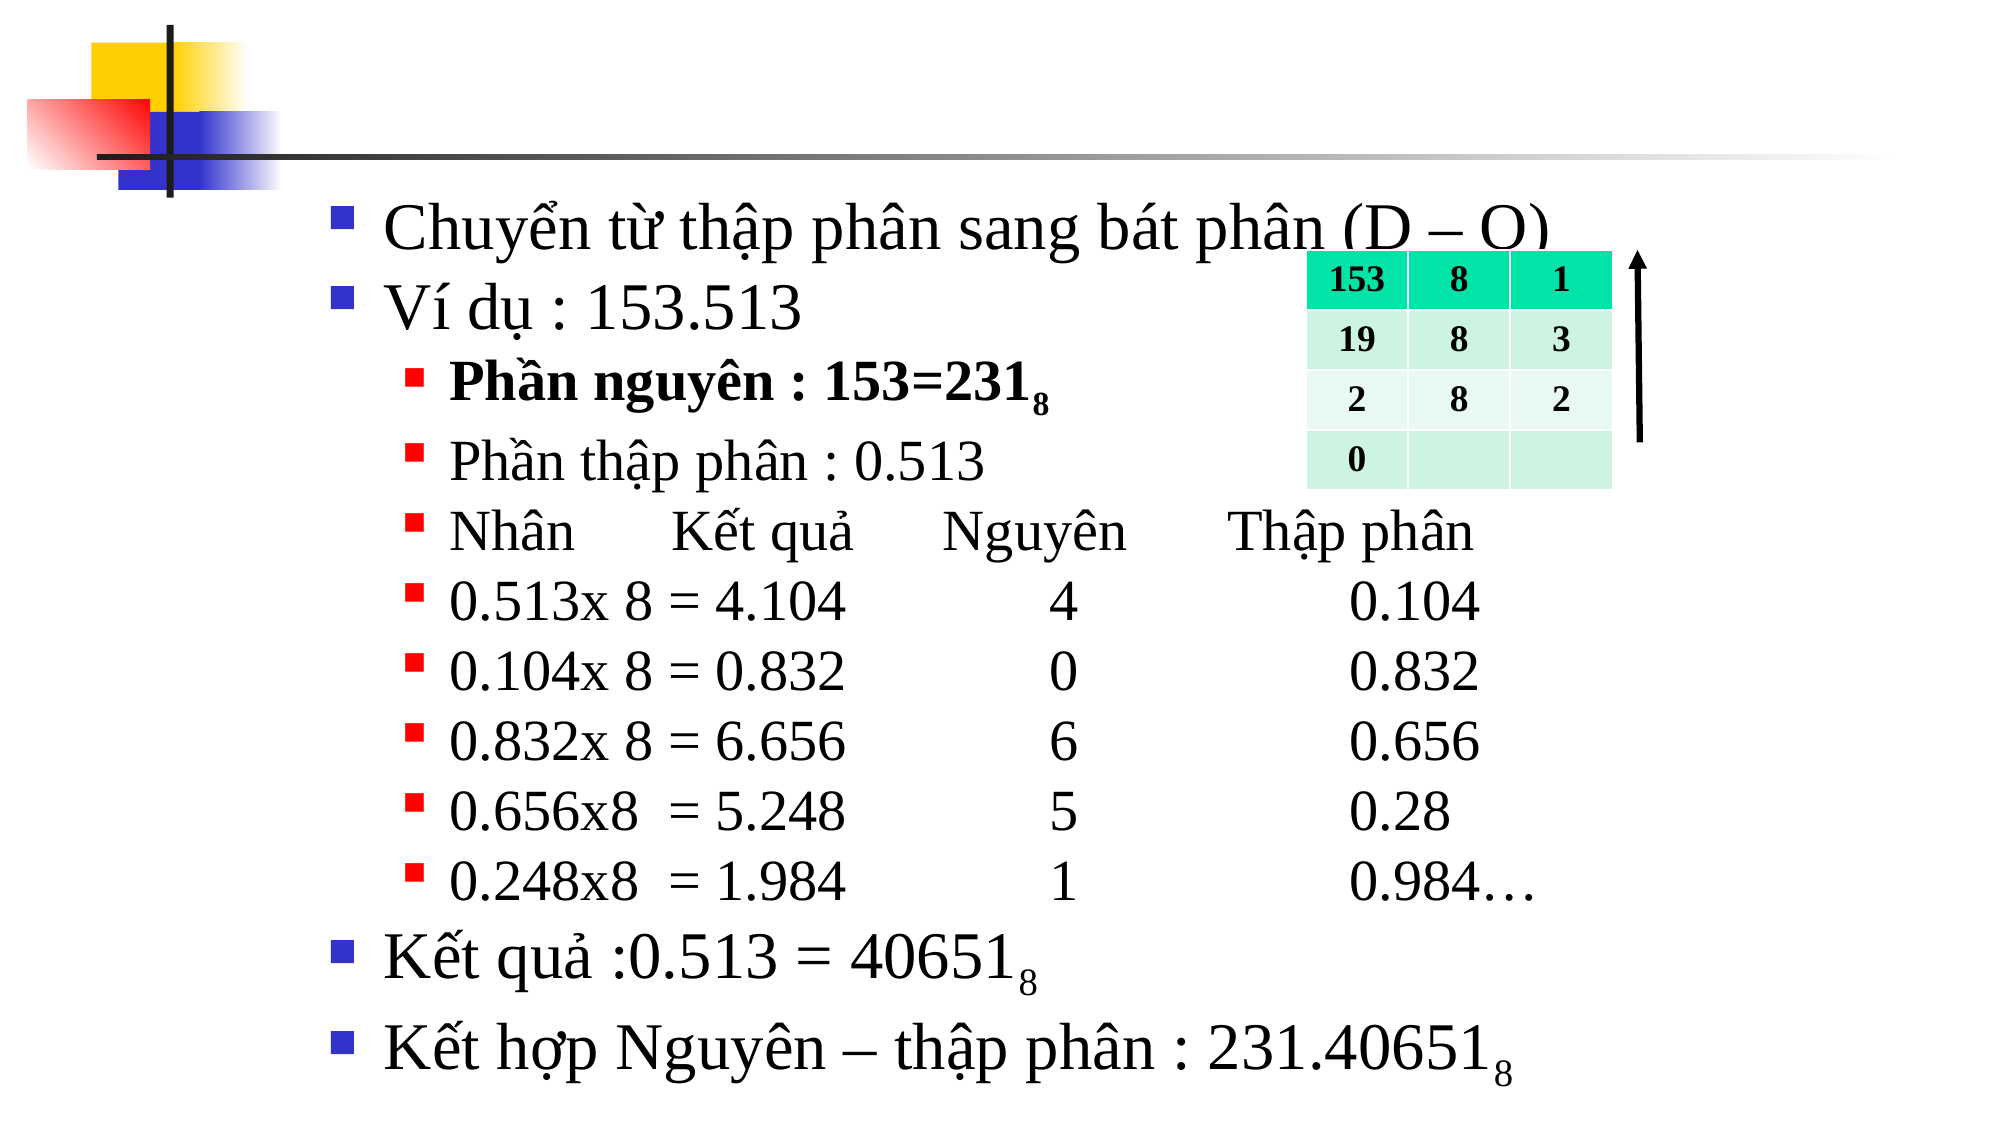

#
Chuyển từ thập phân sang bát phân (D – O)
Ví dụ : 153.513
Phần nguyên : 153=2318
Phần thập phân : 0.513
Nhân	     Kết quả	   Nguyên 	  Thập phân
0.513x 8 = 4.104		4		0.104
0.104x 8 = 0.832		0		0.832
0.832x 8 = 6.656		6		0.656
0.656x8  = 5.248		5		0.28
0.248x8  = 1.984		1		0.984…
Kết quả :0.513 = 406518
Kết hợp Nguyên – thập phân : 231.406518

| 153 | 8 | 1 |
| --- | --- | --- |
| 19 | 8 | 3 |
| 2 | 8 | 2 |
| 0 |  |  |